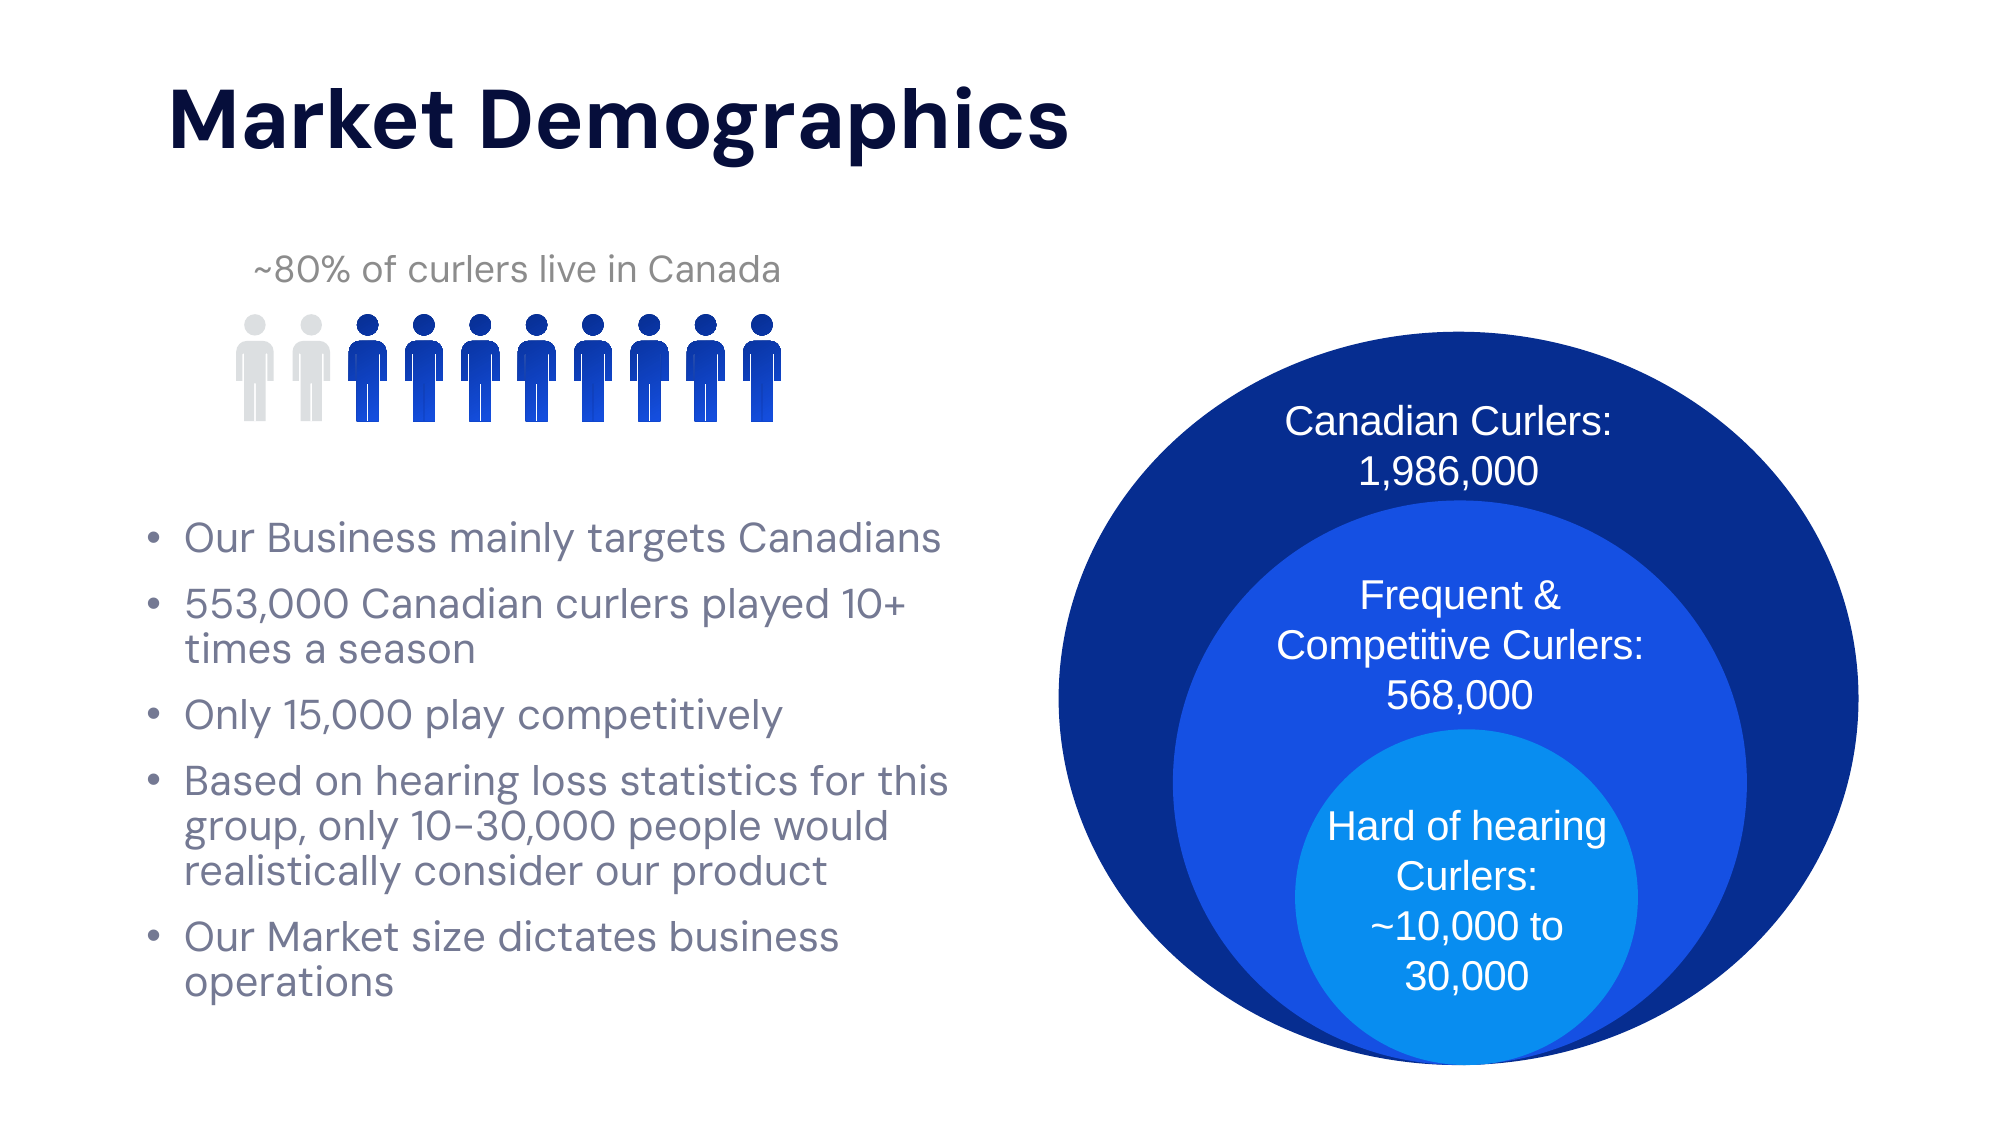

21
# Market Demographics
~80% of curlers live in Canada

Canadian Curlers:
1,986,000

Our Business mainly targets Canadians
553,000 Canadian curlers played 10+ times a season
Only 15,000 play competitively
Based on hearing loss statistics for this group, only 10-30,000 people would realistically consider our product
Our Market size dictates business operations
Frequent & Competitive Curlers: 568,000

Hard of hearing Curlers:
~10,000 to 30,000